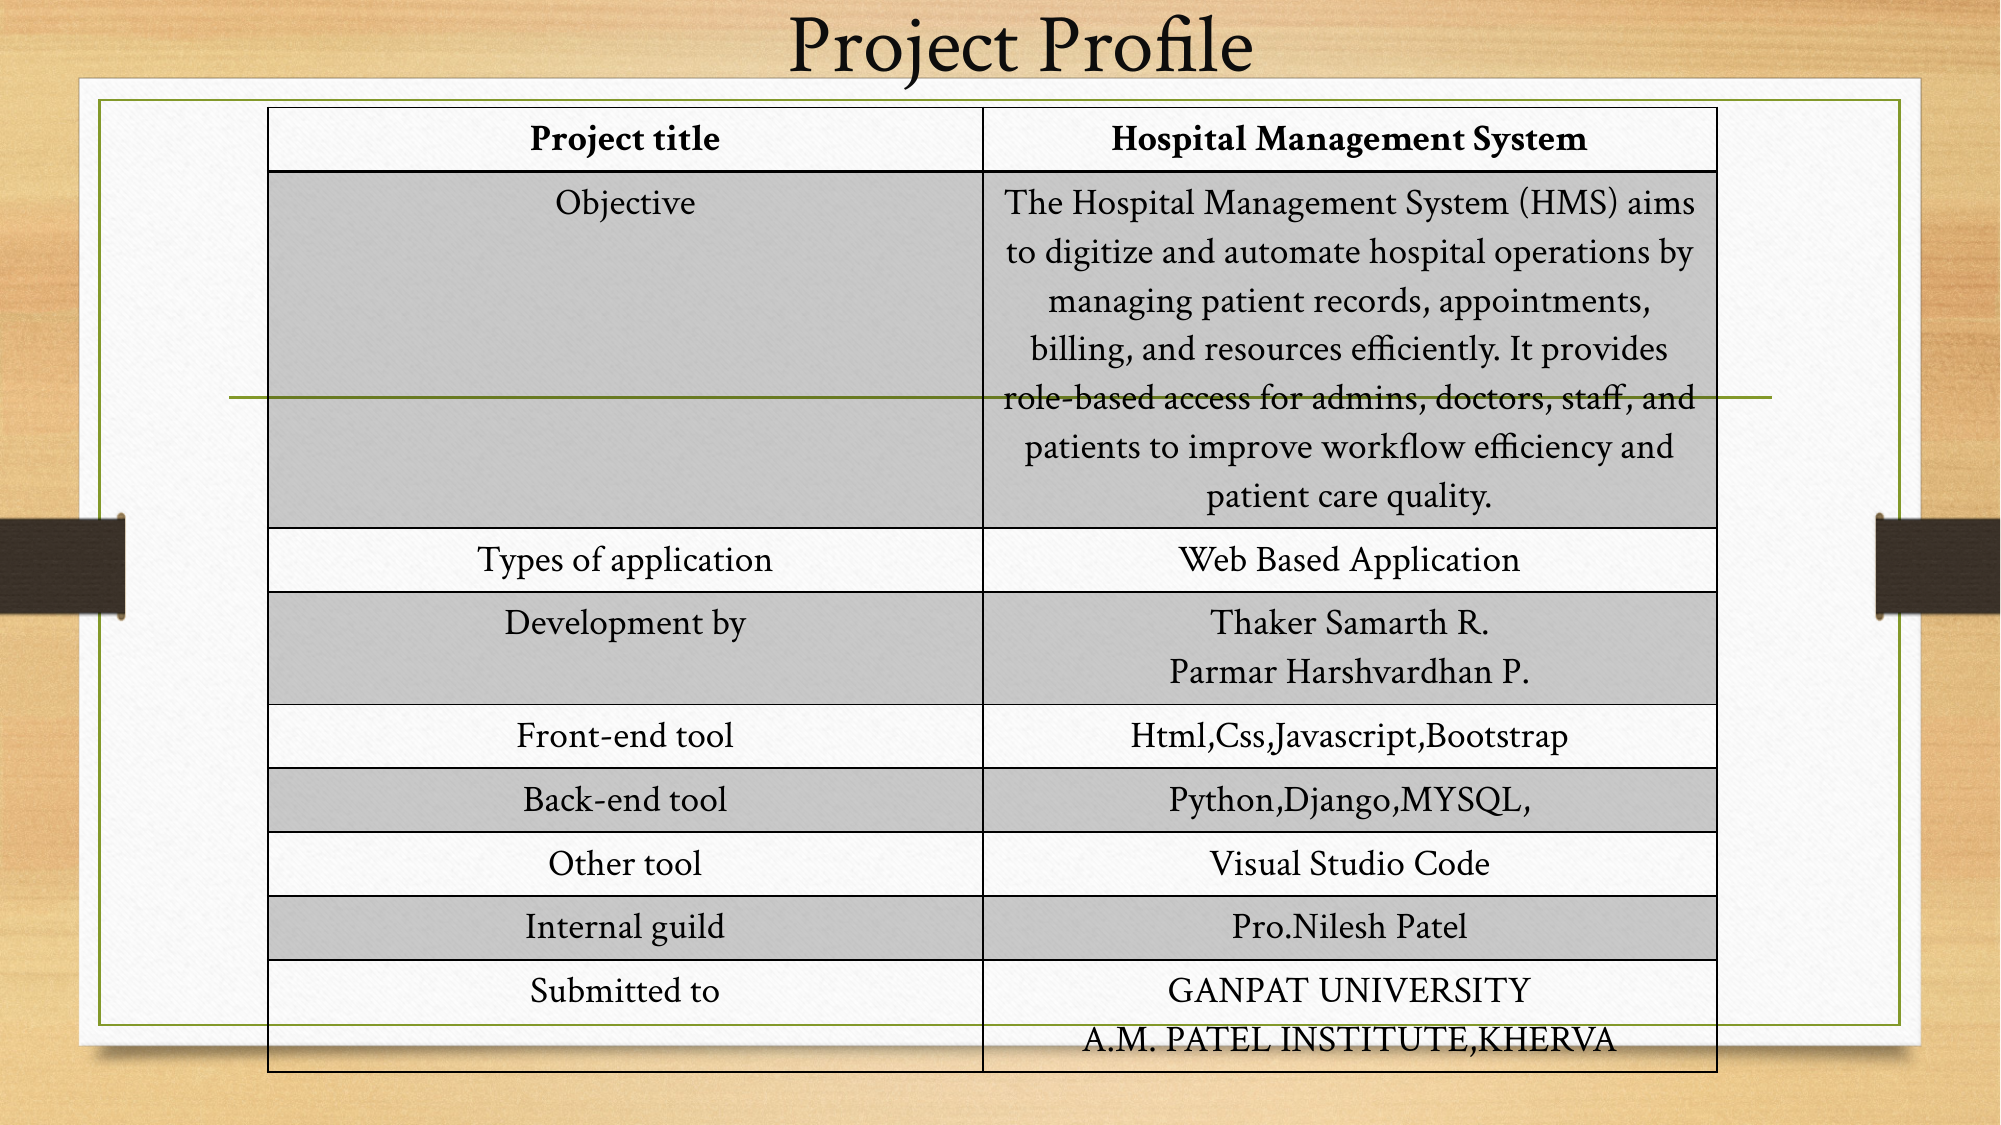

Project Profile
| Project title | Hospital Management System |
| --- | --- |
| Objective | The Hospital Management System (HMS) aims to digitize and automate hospital operations by managing patient records, appointments, billing, and resources efficiently. It provides role-based access for admins, doctors, staff, and patients to improve workflow efficiency and patient care quality. |
| Types of application | Web Based Application |
| Development by | Thaker Samarth R. Parmar Harshvardhan P. |
| Front-end tool | Html,Css,Javascript,Bootstrap |
| Back-end tool | Python,Django,MYSQL, |
| Other tool | Visual Studio Code |
| Internal guild | Pro.Nilesh Patel |
| Submitted to | GANPAT UNIVERSITY A.M. PATEL INSTITUTE,KHERVA |